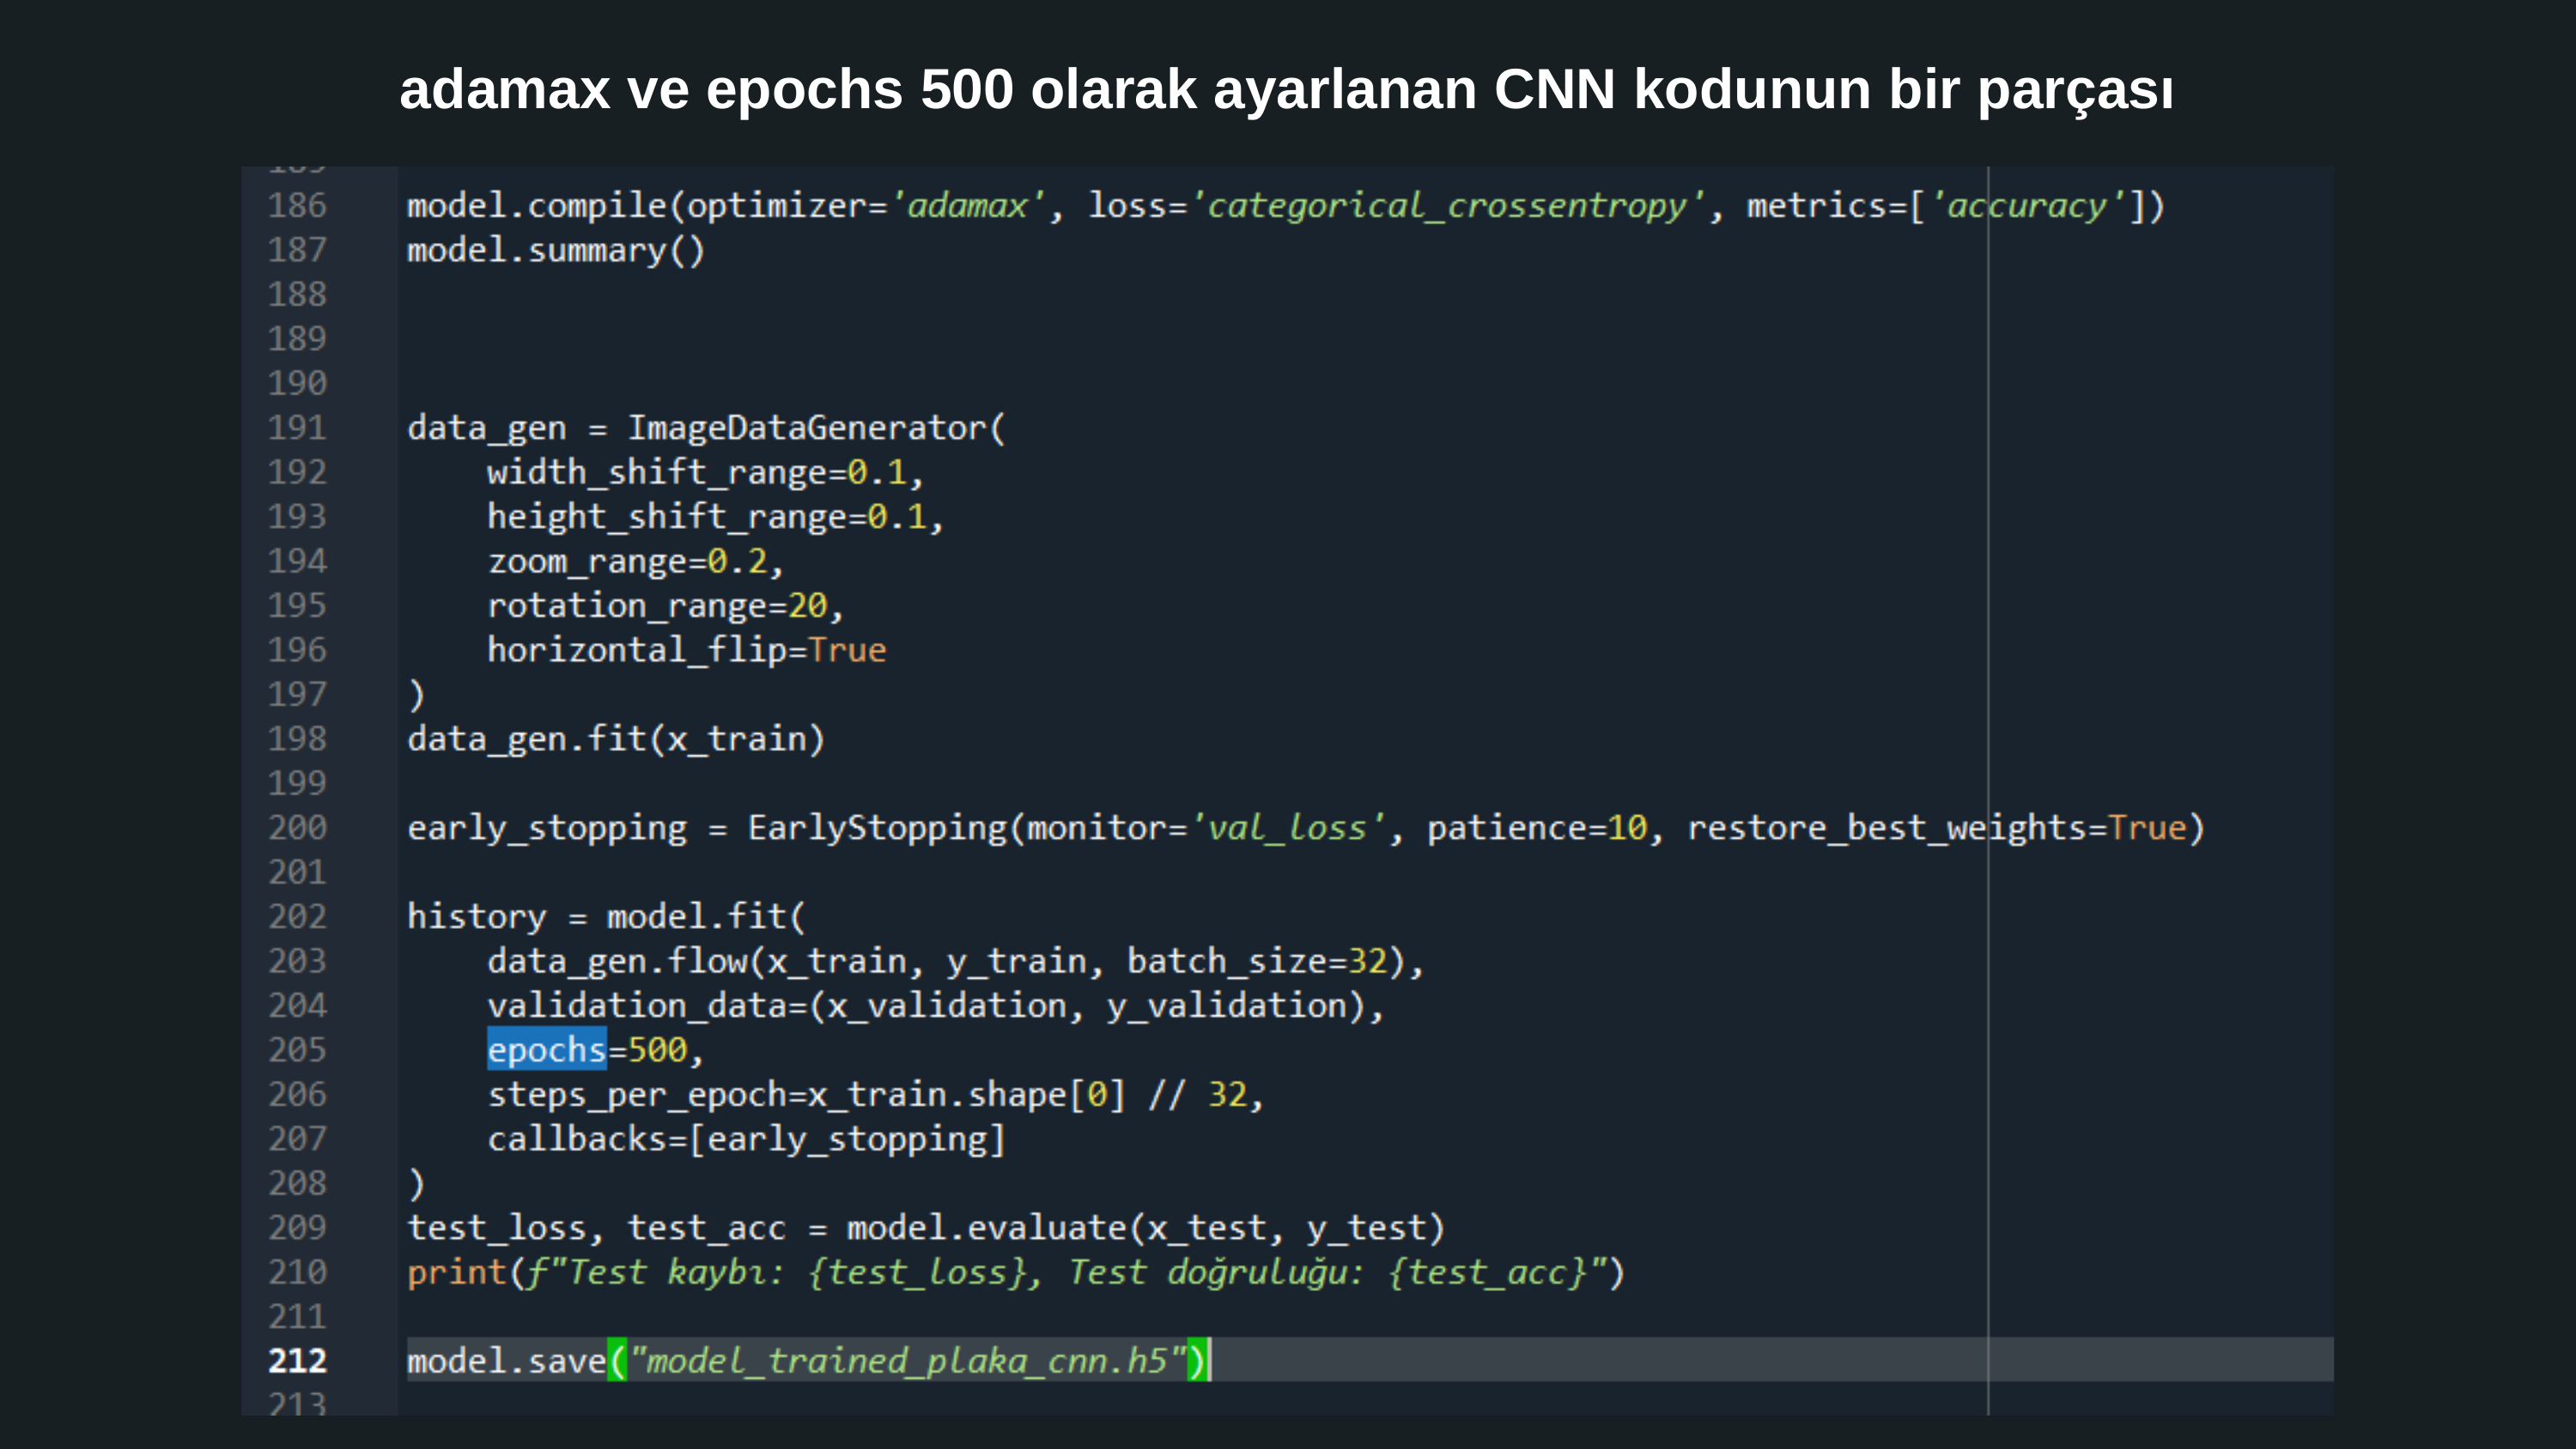

adamax ve epochs 500 olarak ayarlanan CNN kodunun bir parçası